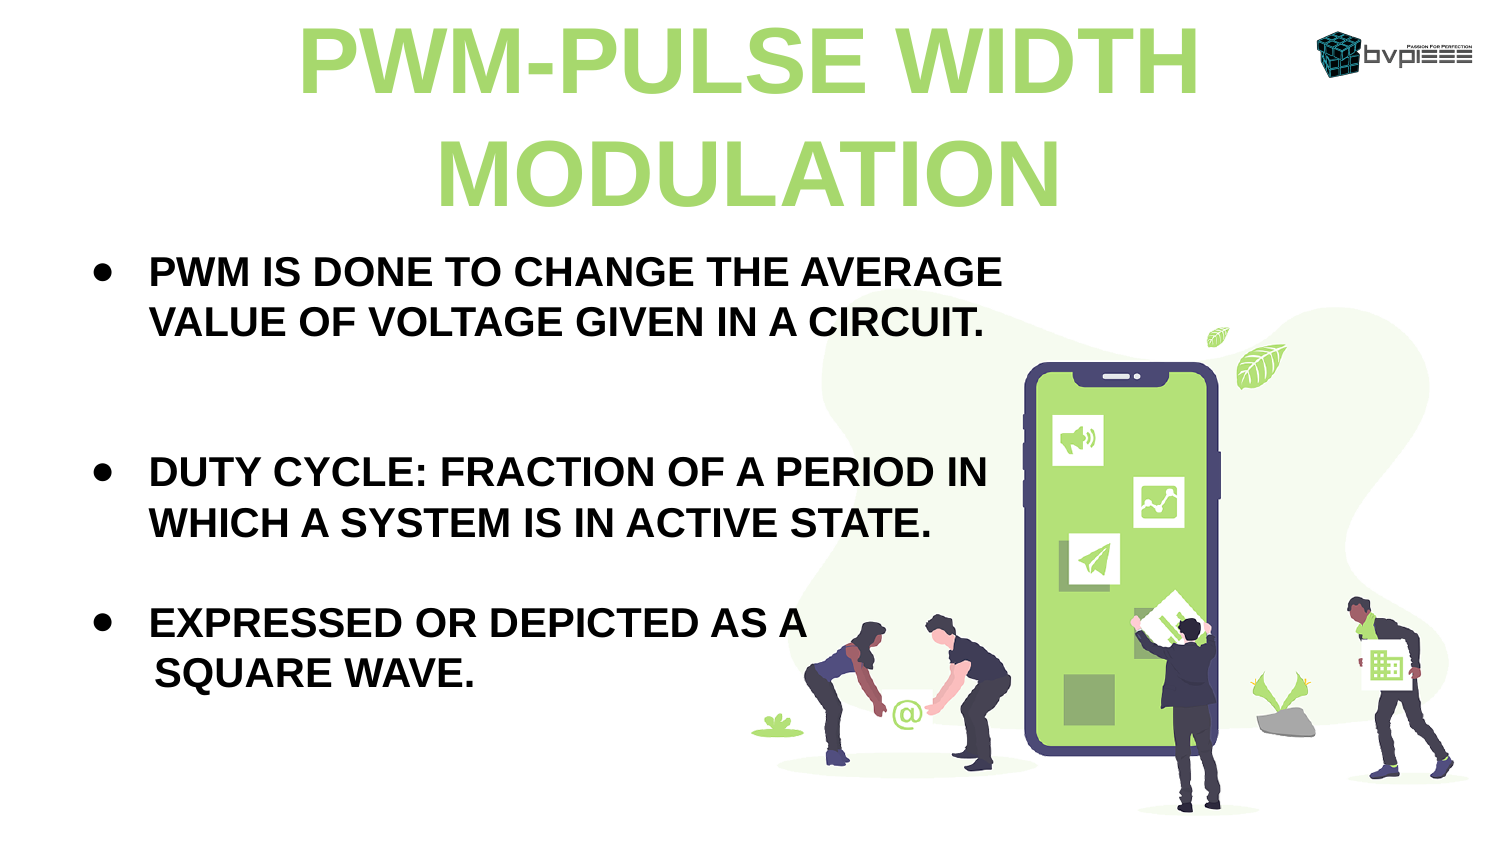

# PWM-PULSE WIDTH MODULATION
PWM IS DONE TO CHANGE THE AVERAGE VALUE OF VOLTAGE GIVEN IN A CIRCUIT.

DUTY CYCLE: FRACTION OF A PERIOD IN
WHICH A SYSTEM IS IN ACTIVE STATE.

EXPRESSED OR DEPICTED AS A
       SQUARE WAVE.